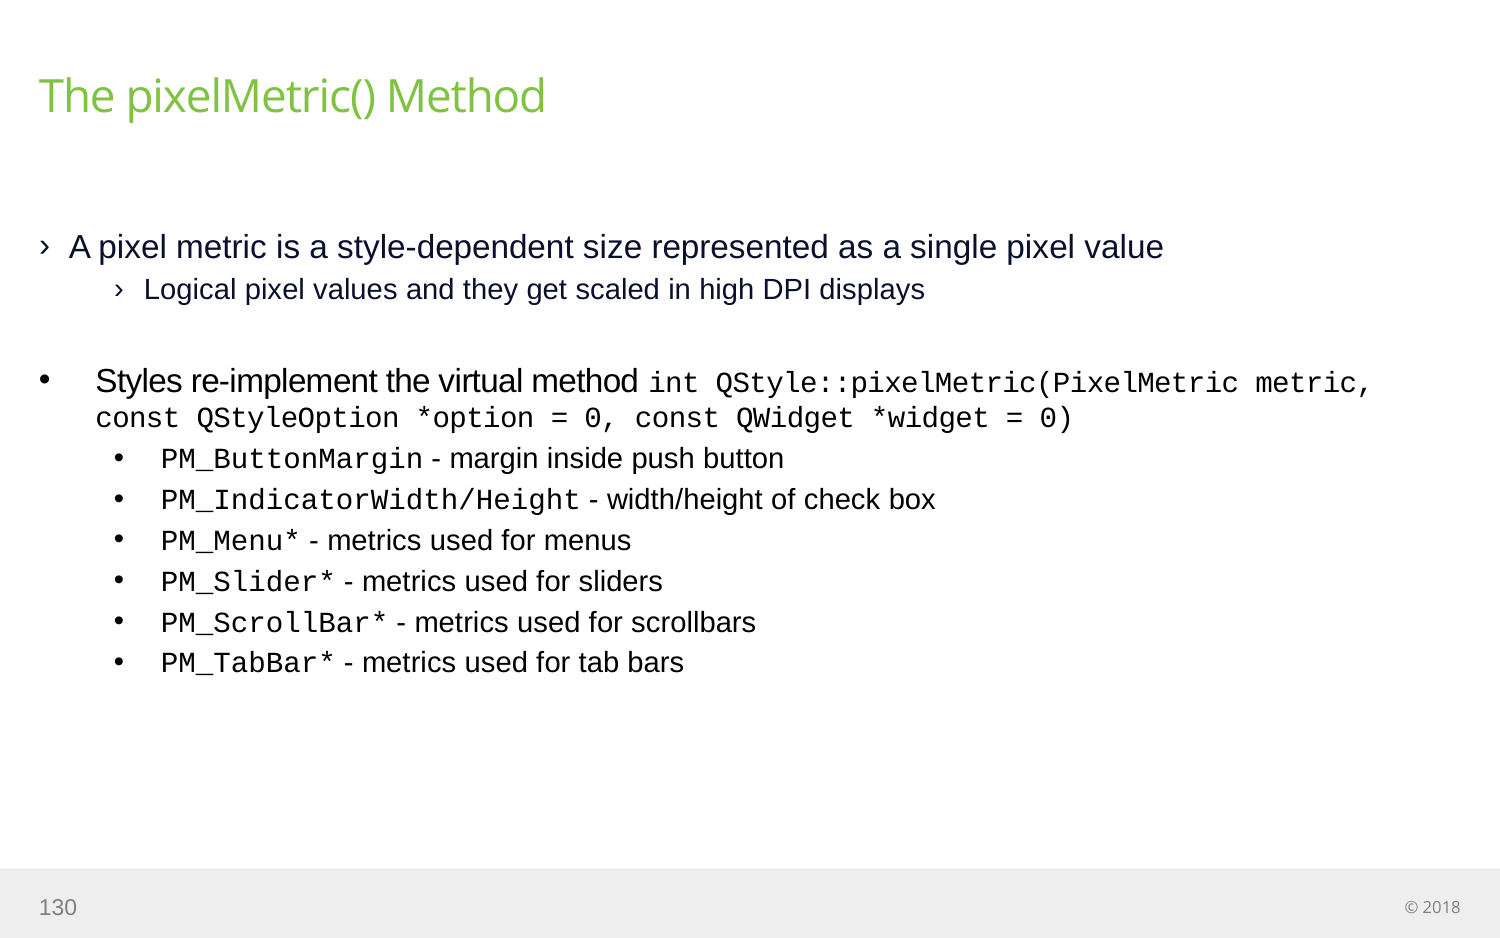

# The pixelMetric() Method
A pixel metric is a style-dependent size represented as a single pixel value
Logical pixel values and they get scaled in high DPI displays

Styles re-implement the virtual method int QStyle::pixelMetric(PixelMetric metric, const QStyleOption *option = 0, const QWidget *widget = 0)
PM_ButtonMargin - margin inside push button
PM_IndicatorWidth/Height - width/height of check box
PM_Menu* - metrics used for menus
PM_Slider* - metrics used for sliders
PM_ScrollBar* - metrics used for scrollbars
PM_TabBar* - metrics used for tab bars

130
© 2018